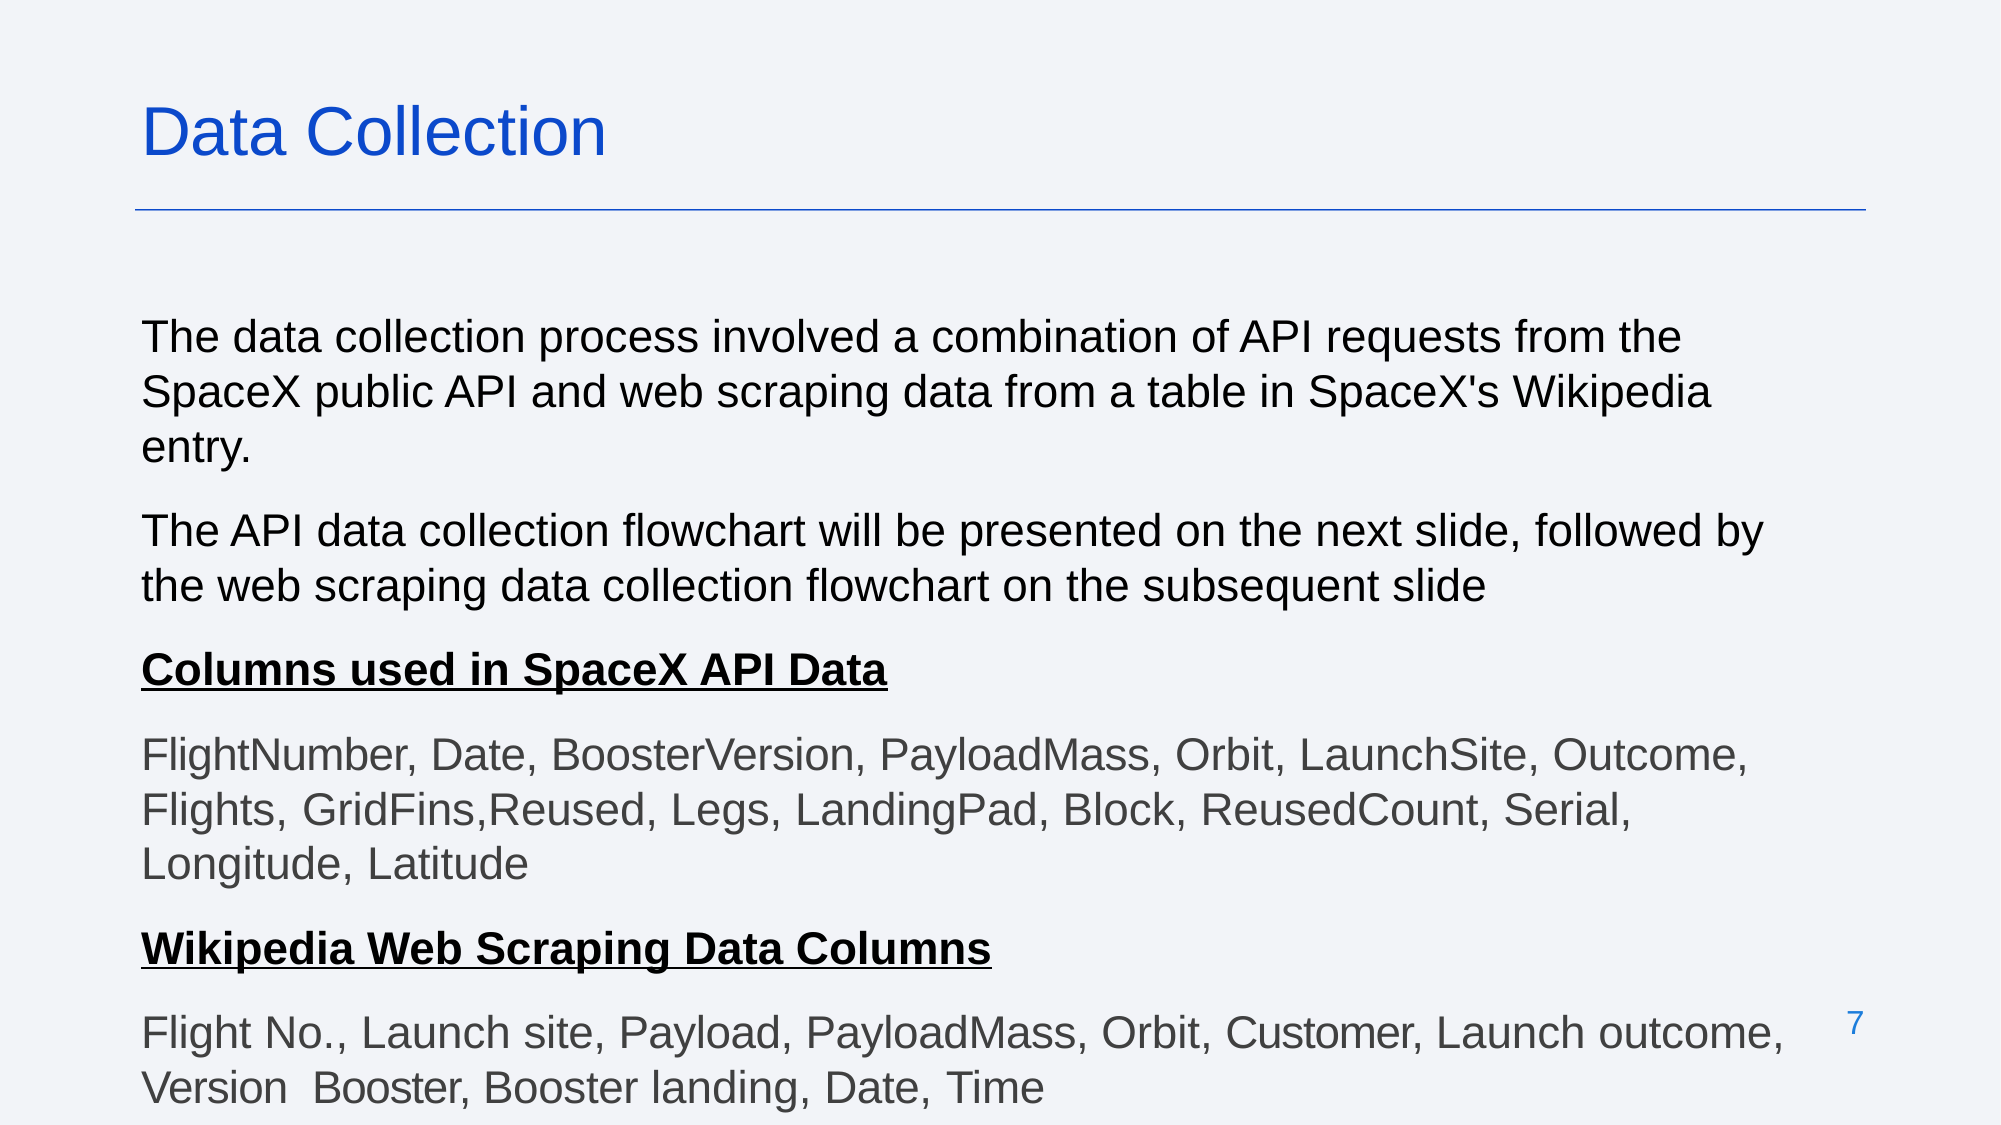

Data Collection
The data collection process involved a combination of API requests from the SpaceX public API and web scraping data from a table in SpaceX's Wikipedia entry.
The API data collection flowchart will be presented on the next slide, followed by the web scraping data collection flowchart on the subsequent slide
Columns used in SpaceX API Data
FlightNumber, Date, BoosterVersion, PayloadMass, Orbit, LaunchSite, Outcome, Flights, GridFins,Reused, Legs, LandingPad, Block, ReusedCount, Serial, Longitude, Latitude
Wikipedia Web Scraping Data Columns
Flight No., Launch site, Payload, PayloadMass, Orbit, Customer, Launch outcome, Version  Booster, Booster landing, Date, Time

7